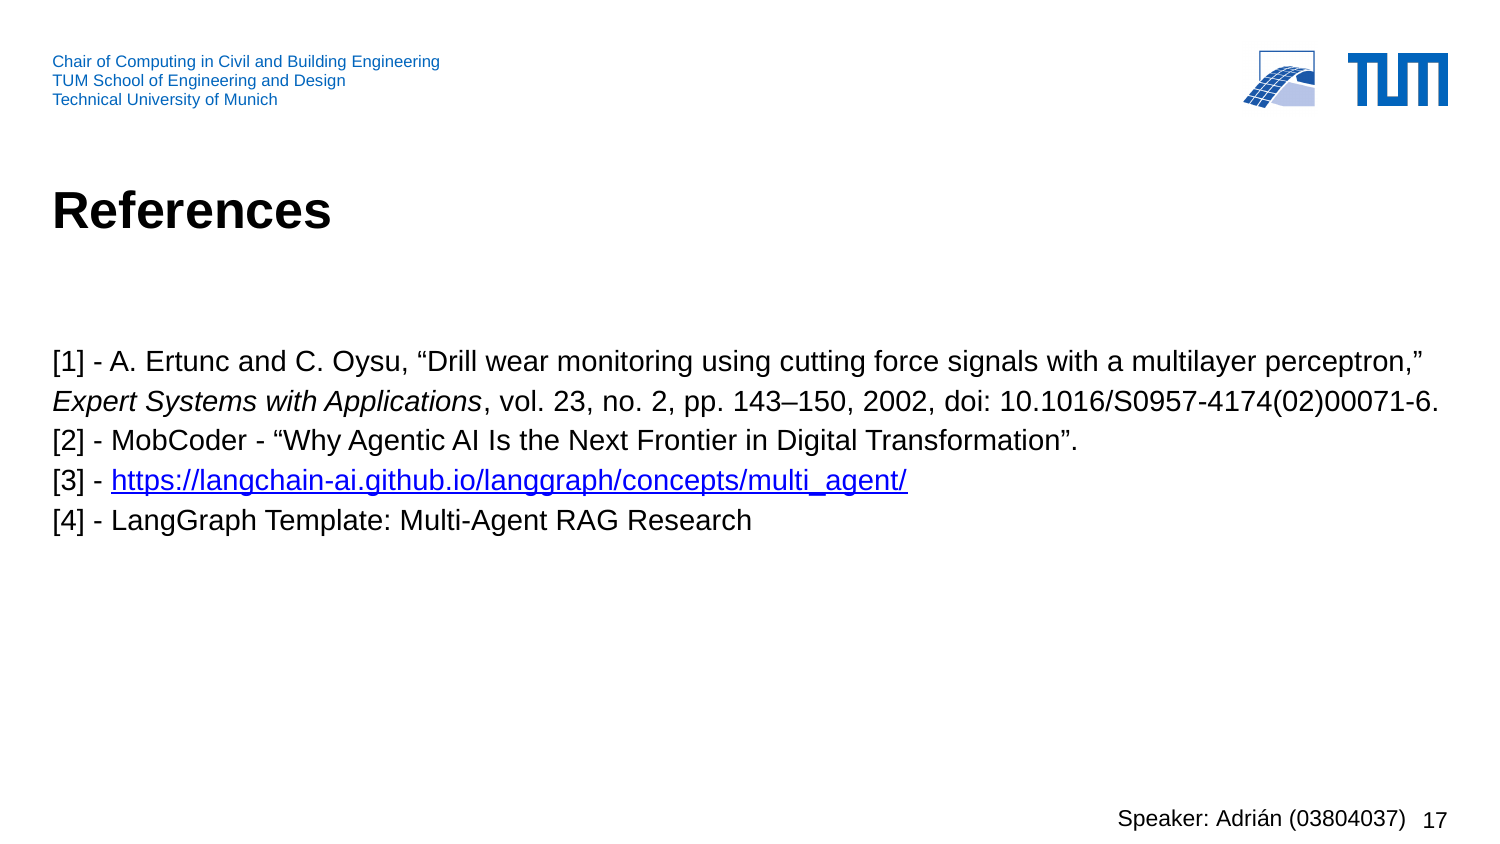

# References

[1] - A. Ertunc and C. Oysu, “Drill wear monitoring using cutting force signals with a multilayer perceptron,” Expert Systems with Applications, vol. 23, no. 2, pp. 143–150, 2002, doi: 10.1016/S0957-4174(02)00071-6.
[2] - MobCoder - “Why Agentic AI Is the Next Frontier in Digital Transformation”.
[3] - https://langchain-ai.github.io/langgraph/concepts/multi_agent/
[4] - LangGraph Template: Multi-Agent RAG Research

Speaker: Adrián (03804037)
17